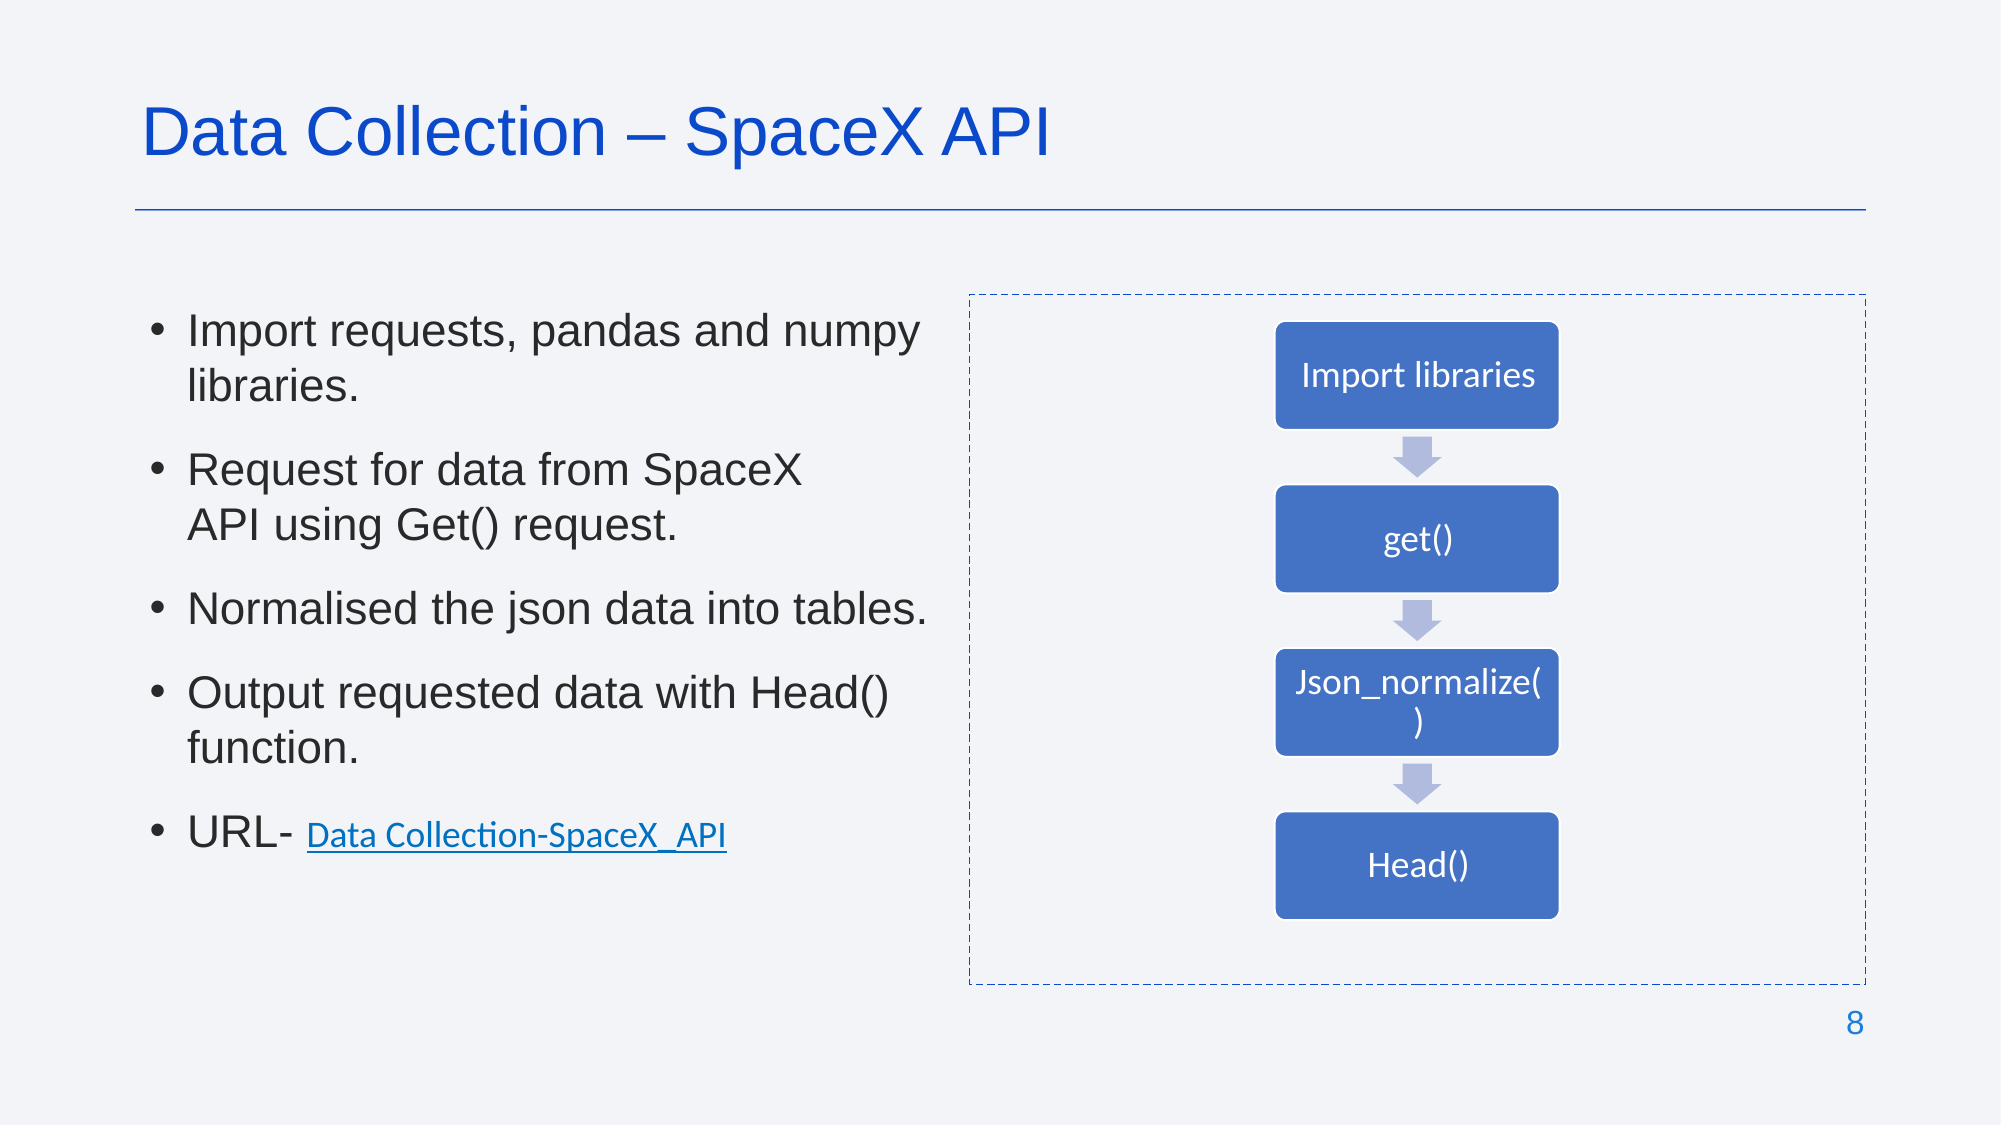

Data Collection – SpaceX API
Import requests, pandas and numpy libraries.
Request for data from SpaceX API using Get() request.
Normalised the json data into tables.
Output requested data with Head() function.
URL- Data Collection-SpaceX_API

Import libraries

get()

Json_normalize()

Head()
8